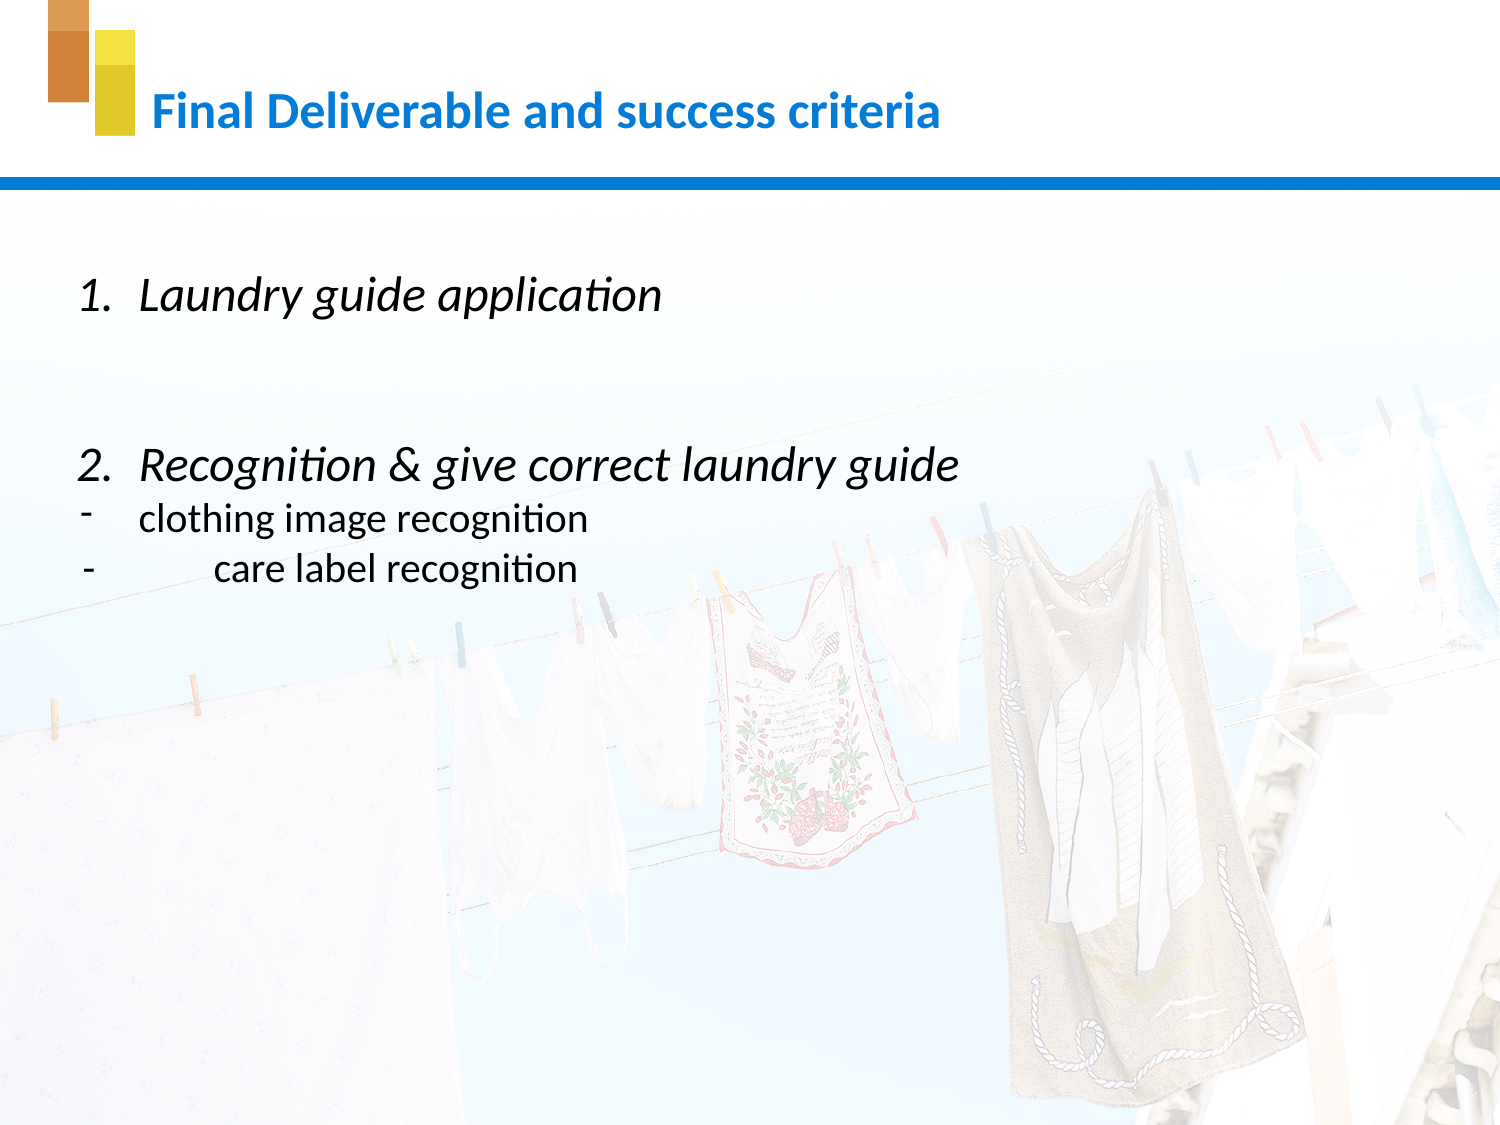

# Final Deliverable and success criteria
Laundry guide application

Recognition & give correct laundry guide
clothing image recognition
  -	care label recognition